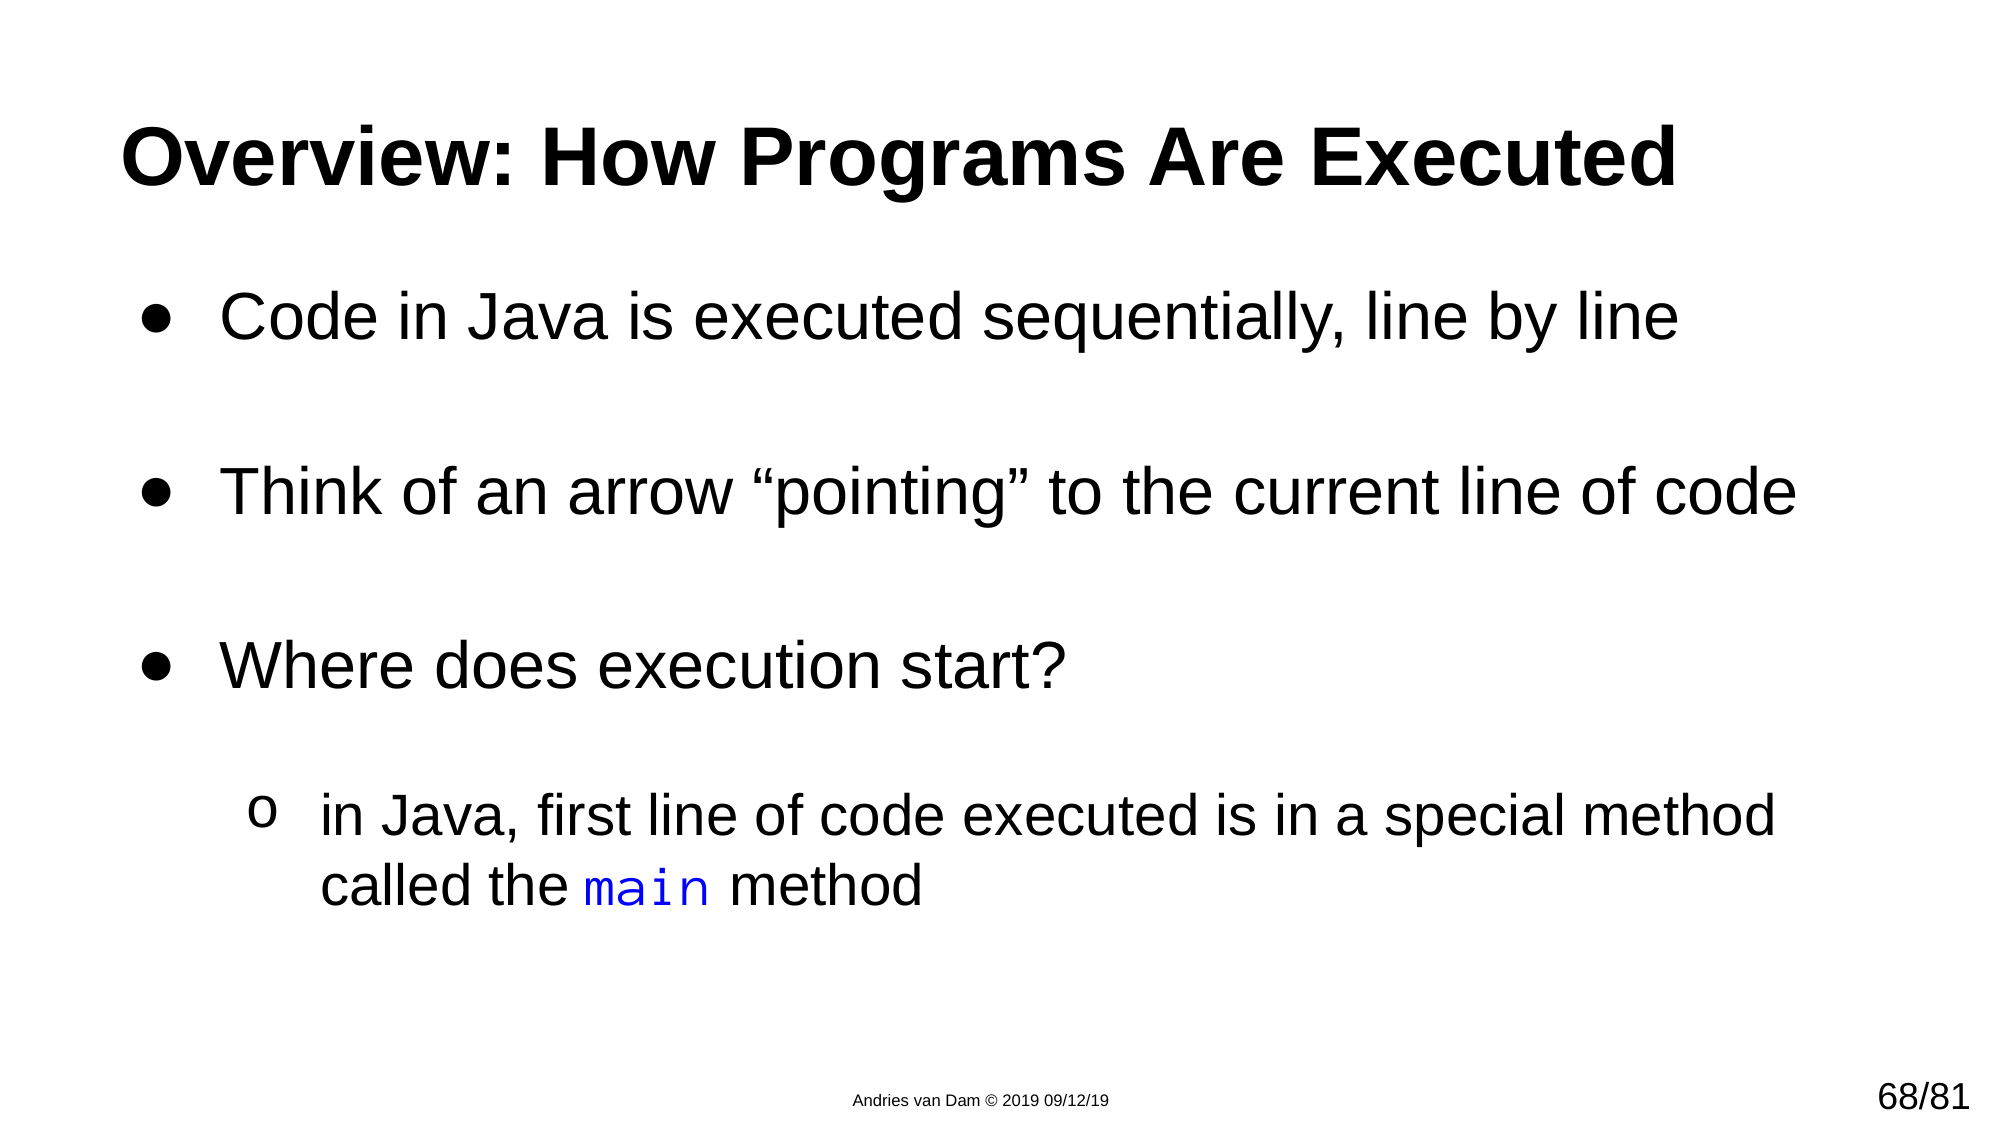

# Overview: How Programs Are Executed
Code in Java is executed sequentially, line by line
Think of an arrow “pointing” to the current line of code
Where does execution start?
in Java, first line of code executed is in a special method called the main method